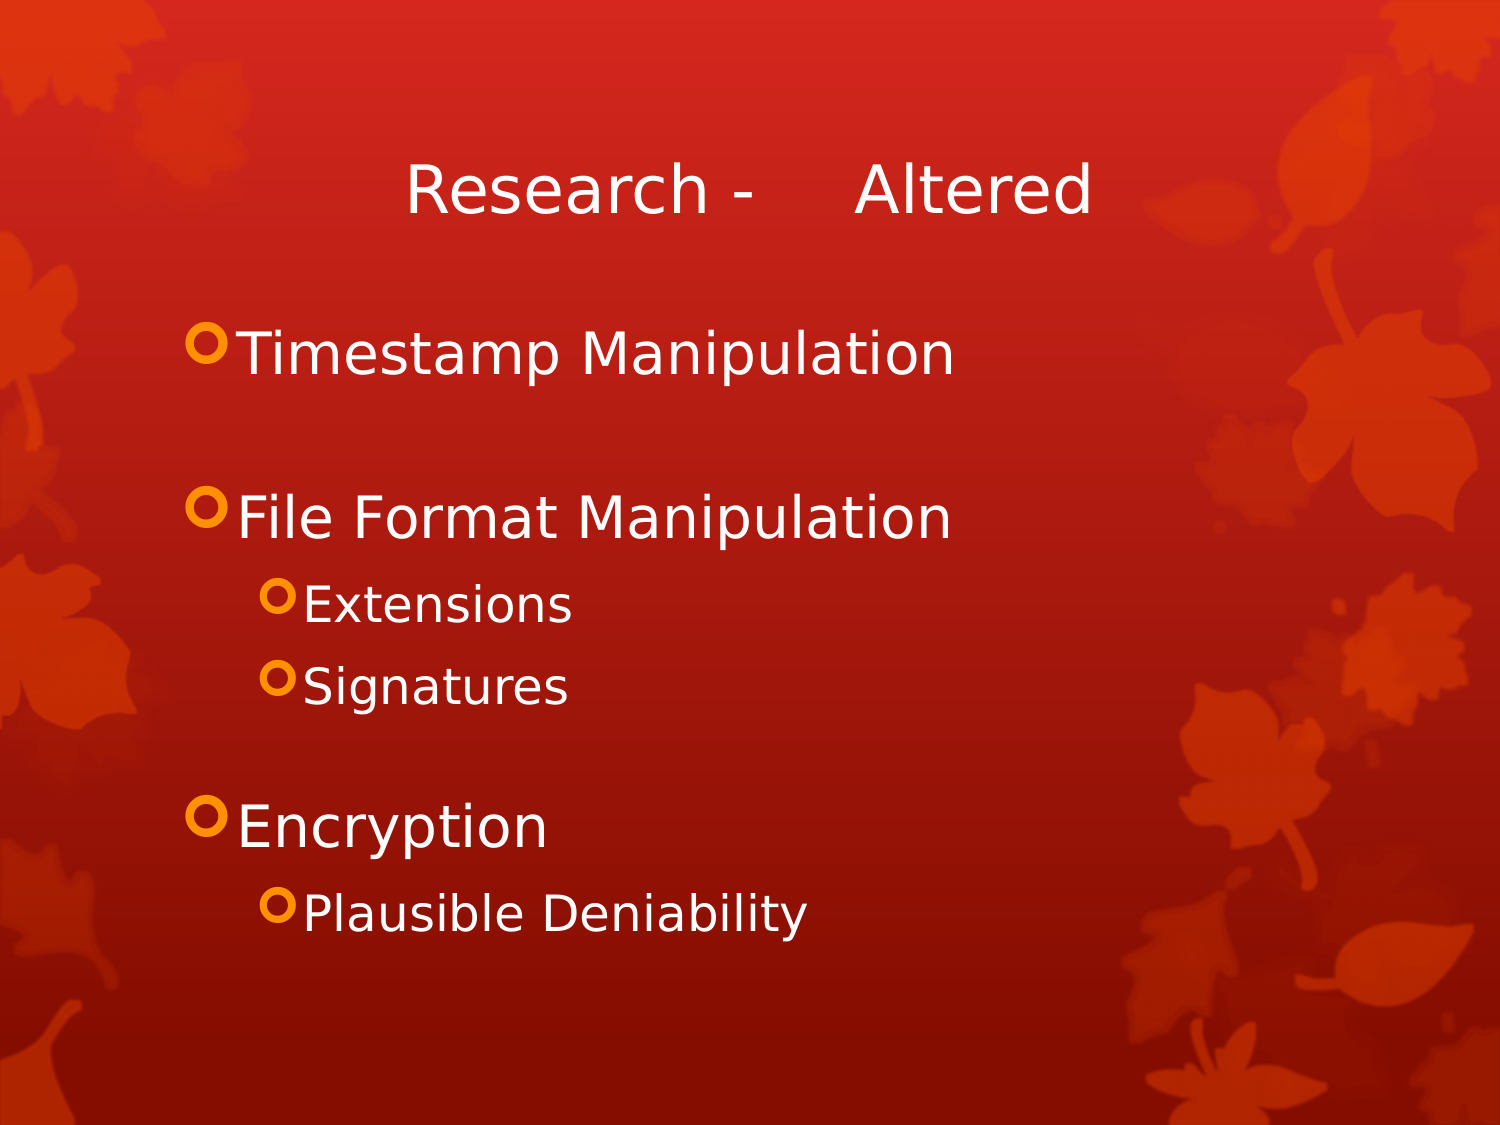

# Research -	Altered
Timestamp Manipulation
File Format Manipulation
Extensions
Signatures
Encryption
Plausible Deniability